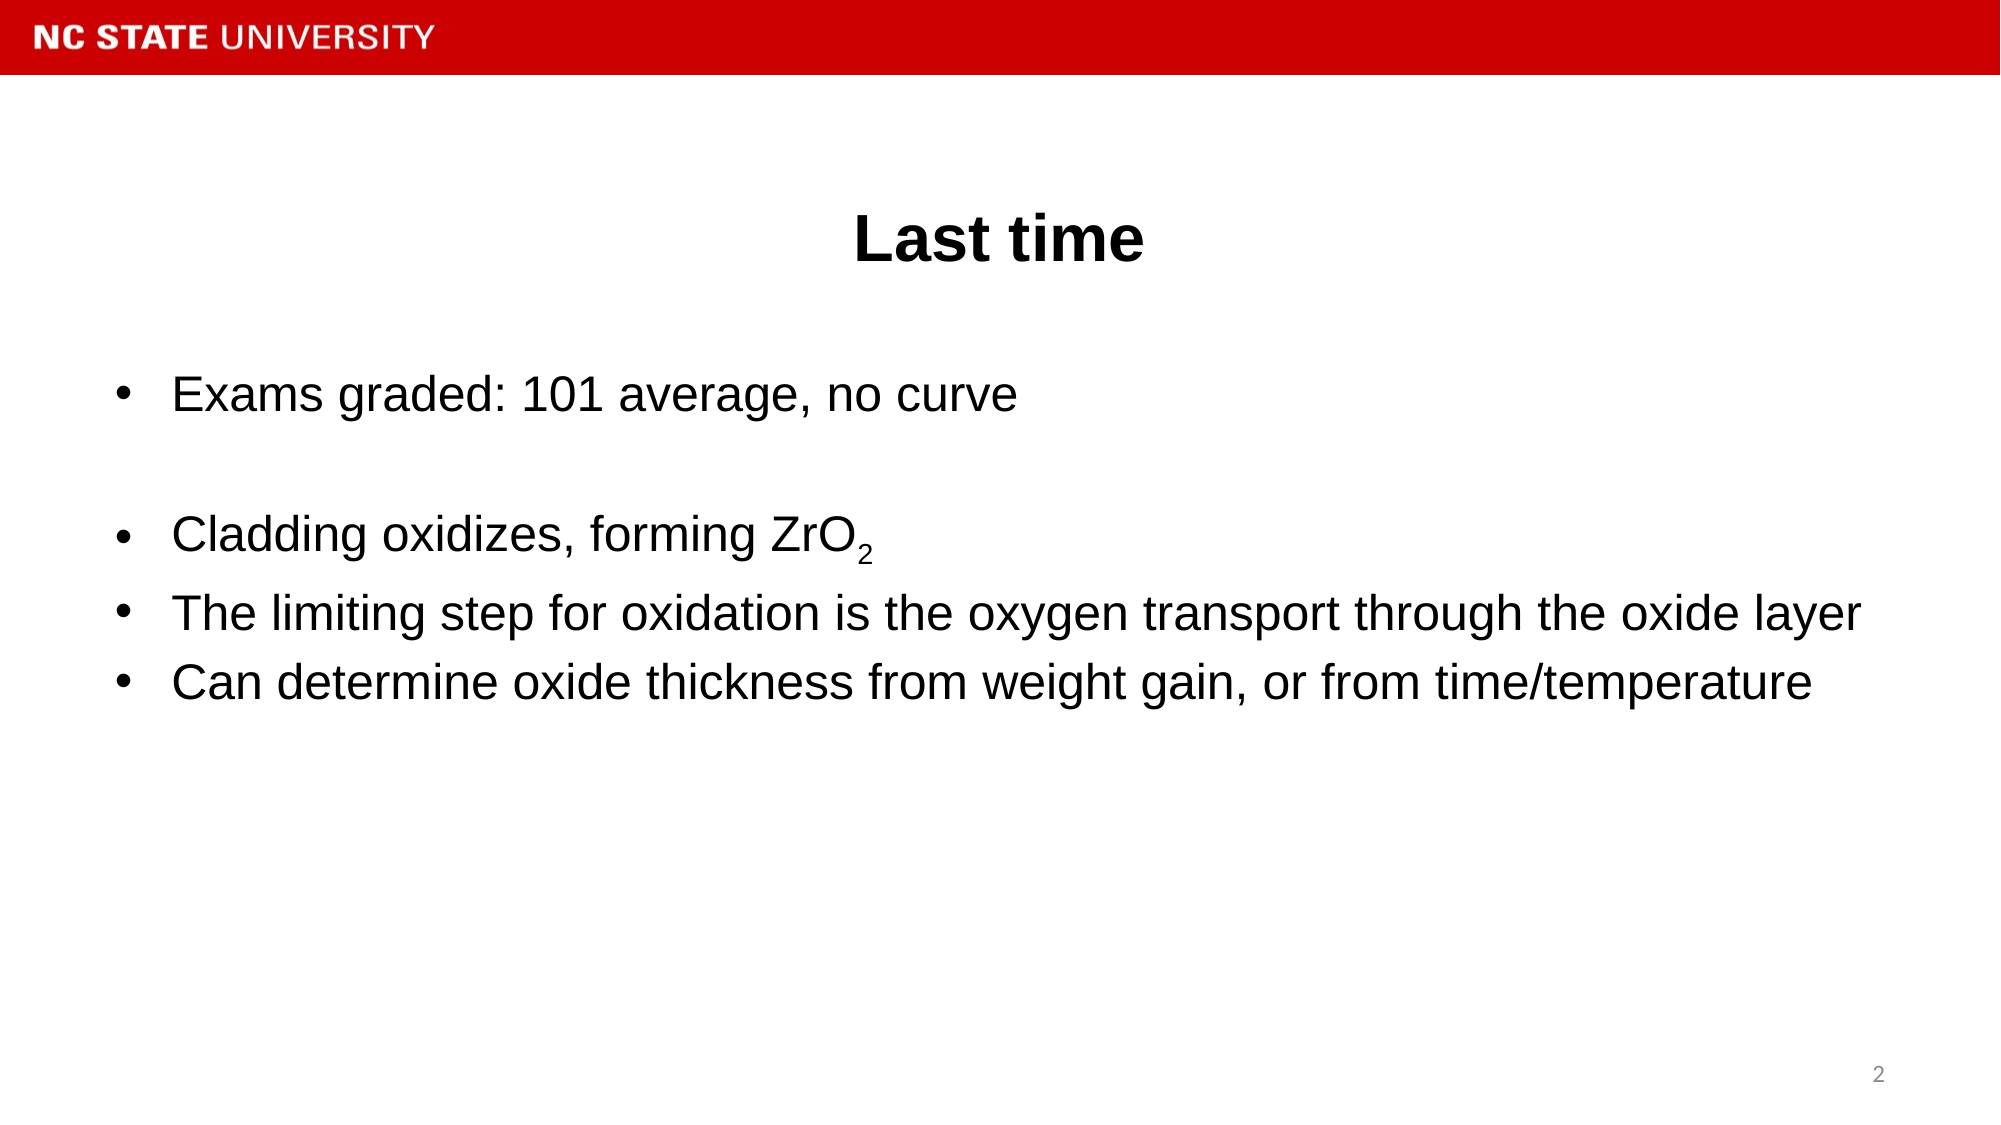

# Last time
Exams graded: 101 average, no curve

Cladding oxidizes, forming ZrO2
The limiting step for oxidation is the oxygen transport through the oxide layer
Can determine oxide thickness from weight gain, or from time/temperature

2